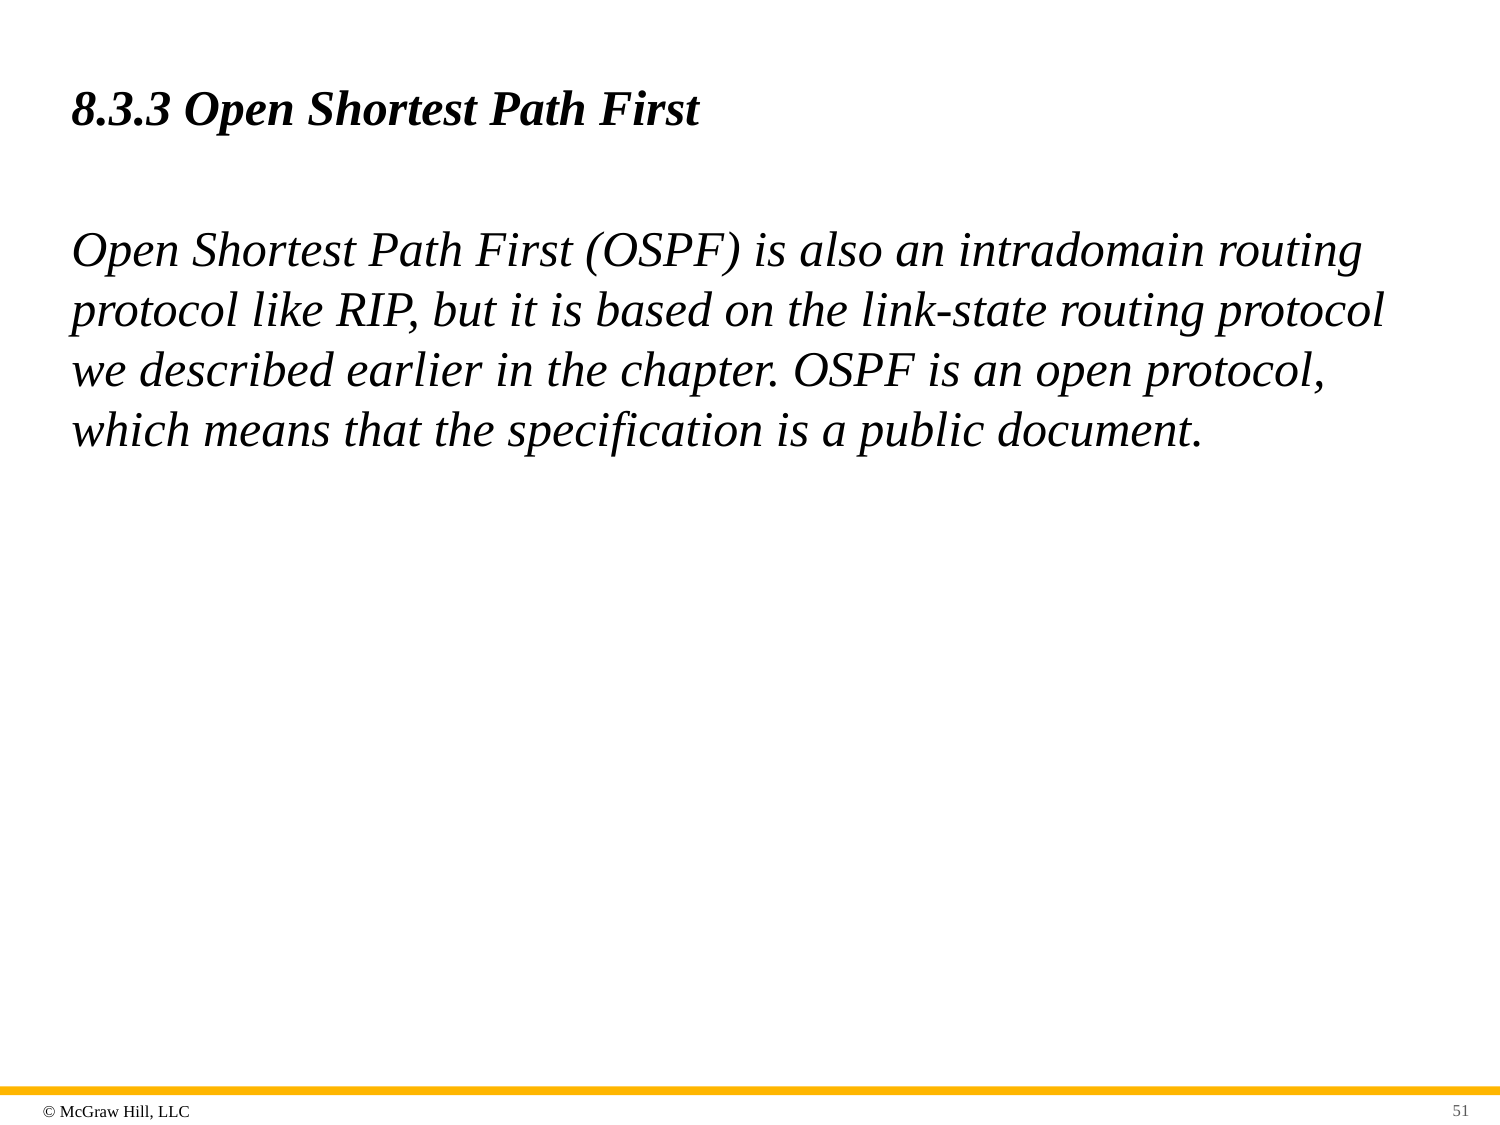

# 8.3.3 Open Shortest Path First
Open Shortest Path First (OSPF) is also an intradomain routing protocol like RIP, but it is based on the link-state routing protocol we described earlier in the chapter. OSPF is an open protocol, which means that the specification is a public document.
51